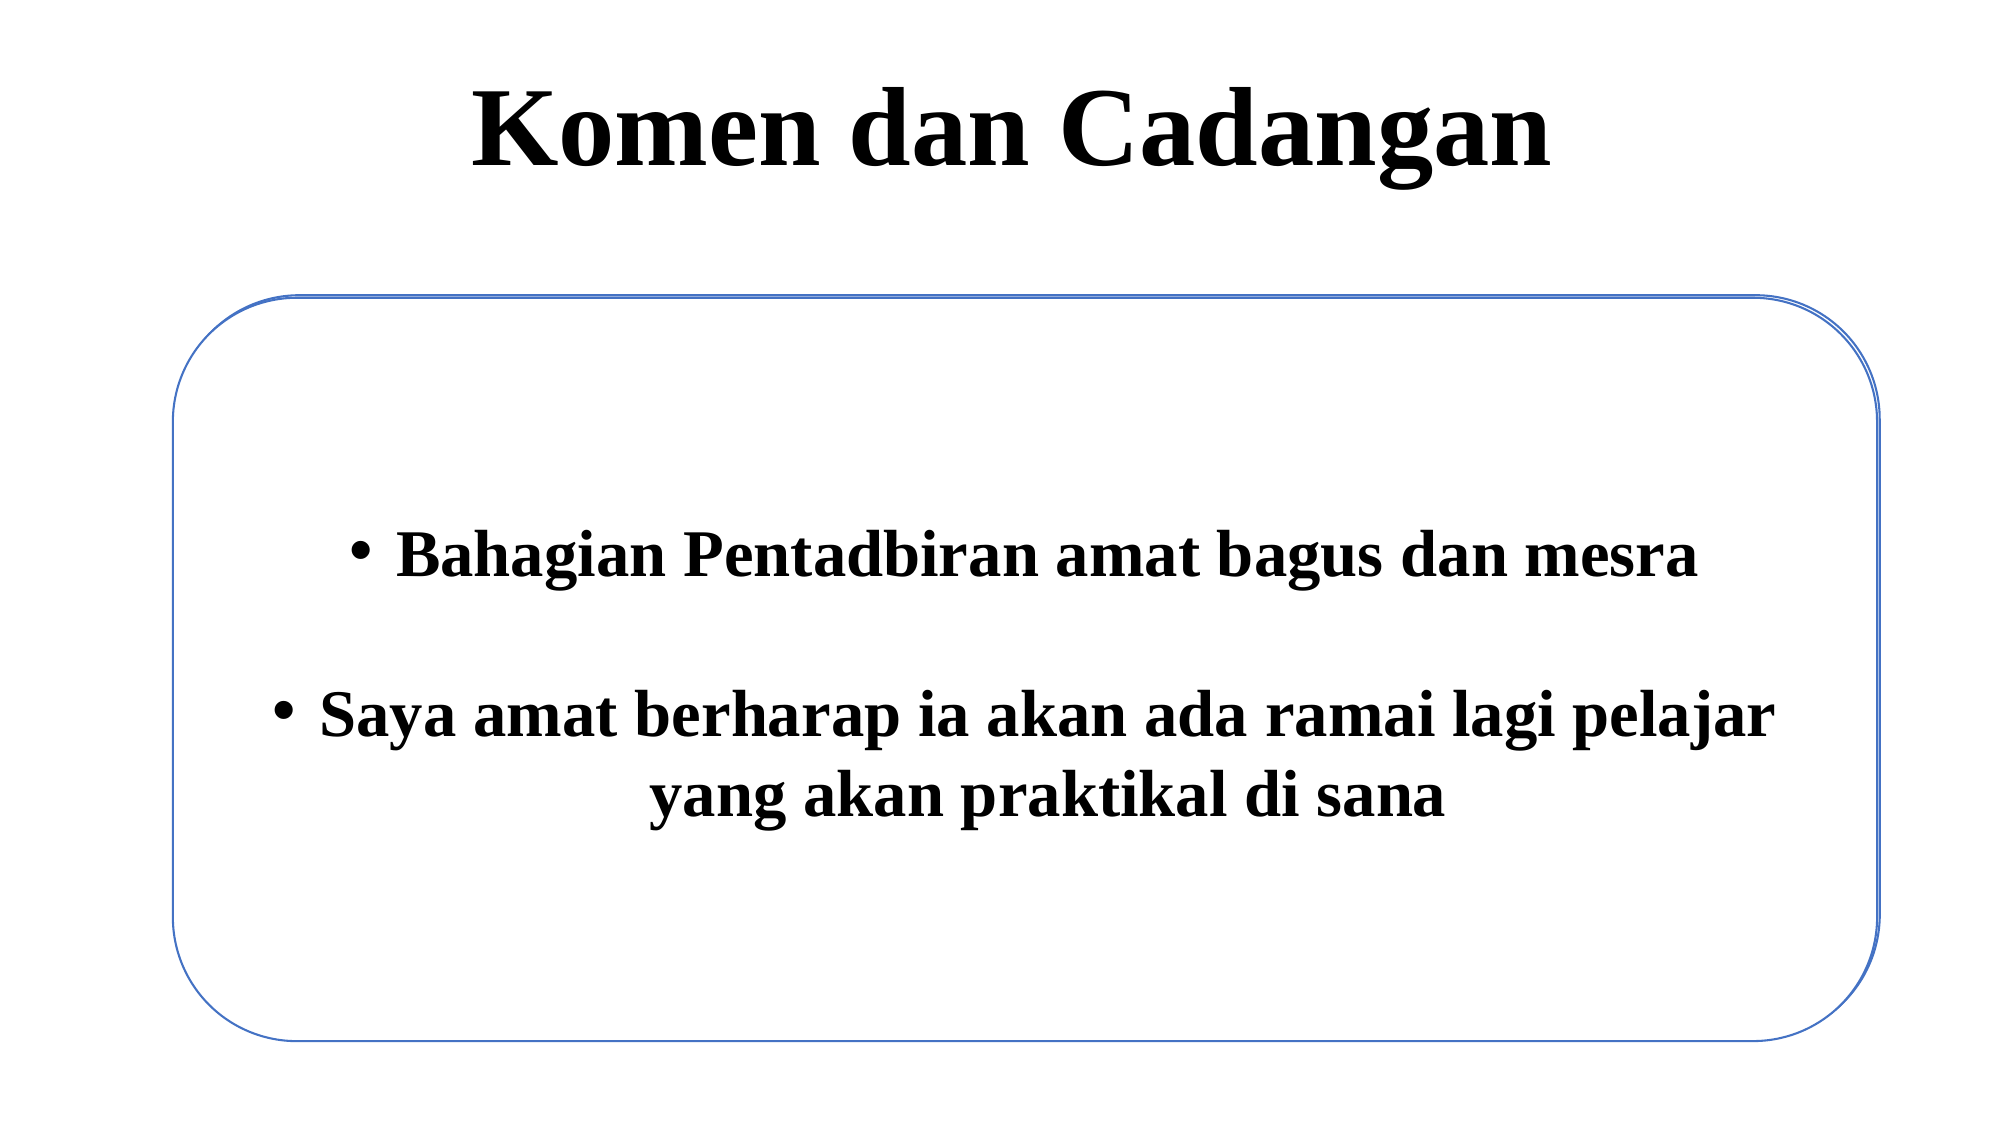

Kesimpulan
Komen dan Cadangan
Saya dapat mengamalkan dan menimba ilmu yang baru

Dapat berpeluang untuk merasai kehidupan sebenar
persekitaran kerja.

Dapat mengetahui dan mengamalkan sikap kerja yang betul
Bahagian Pentadbiran amat bagus dan mesra

Saya amat berharap ia akan ada ramai lagi pelajar yang akan praktikal di sana